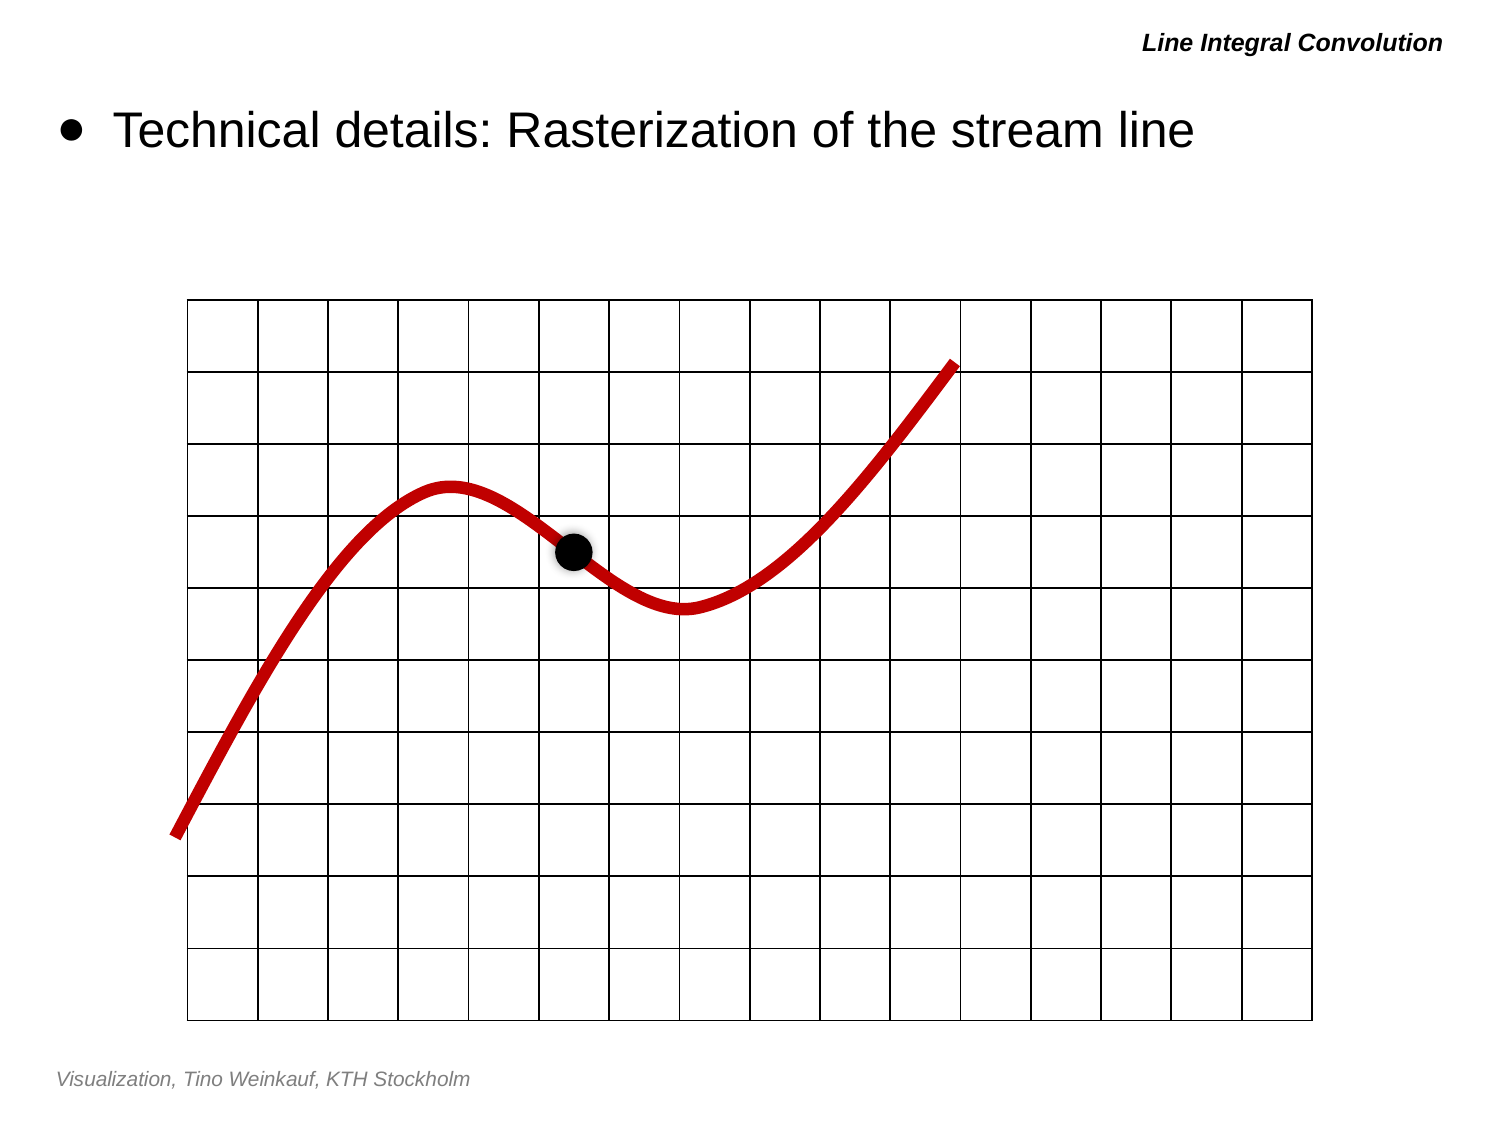

# Line Integral Convolution
Technical details: Rasterization of the stream line
|  |  |  |  |  |  |  |  |  |  |  |  |  |  |  |  |
| --- | --- | --- | --- | --- | --- | --- | --- | --- | --- | --- | --- | --- | --- | --- | --- |
|  |  |  |  |  |  |  |  |  |  |  |  |  |  |  |  |
|  |  |  |  |  |  |  |  |  |  |  |  |  |  |  |  |
|  |  |  |  |  |  |  |  |  |  |  |  |  |  |  |  |
|  |  |  |  |  |  |  |  |  |  |  |  |  |  |  |  |
|  |  |  |  |  |  |  |  |  |  |  |  |  |  |  |  |
|  |  |  |  |  |  |  |  |  |  |  |  |  |  |  |  |
|  |  |  |  |  |  |  |  |  |  |  |  |  |  |  |  |
|  |  |  |  |  |  |  |  |  |  |  |  |  |  |  |  |
|  |  |  |  |  |  |  |  |  |  |  |  |  |  |  |  |